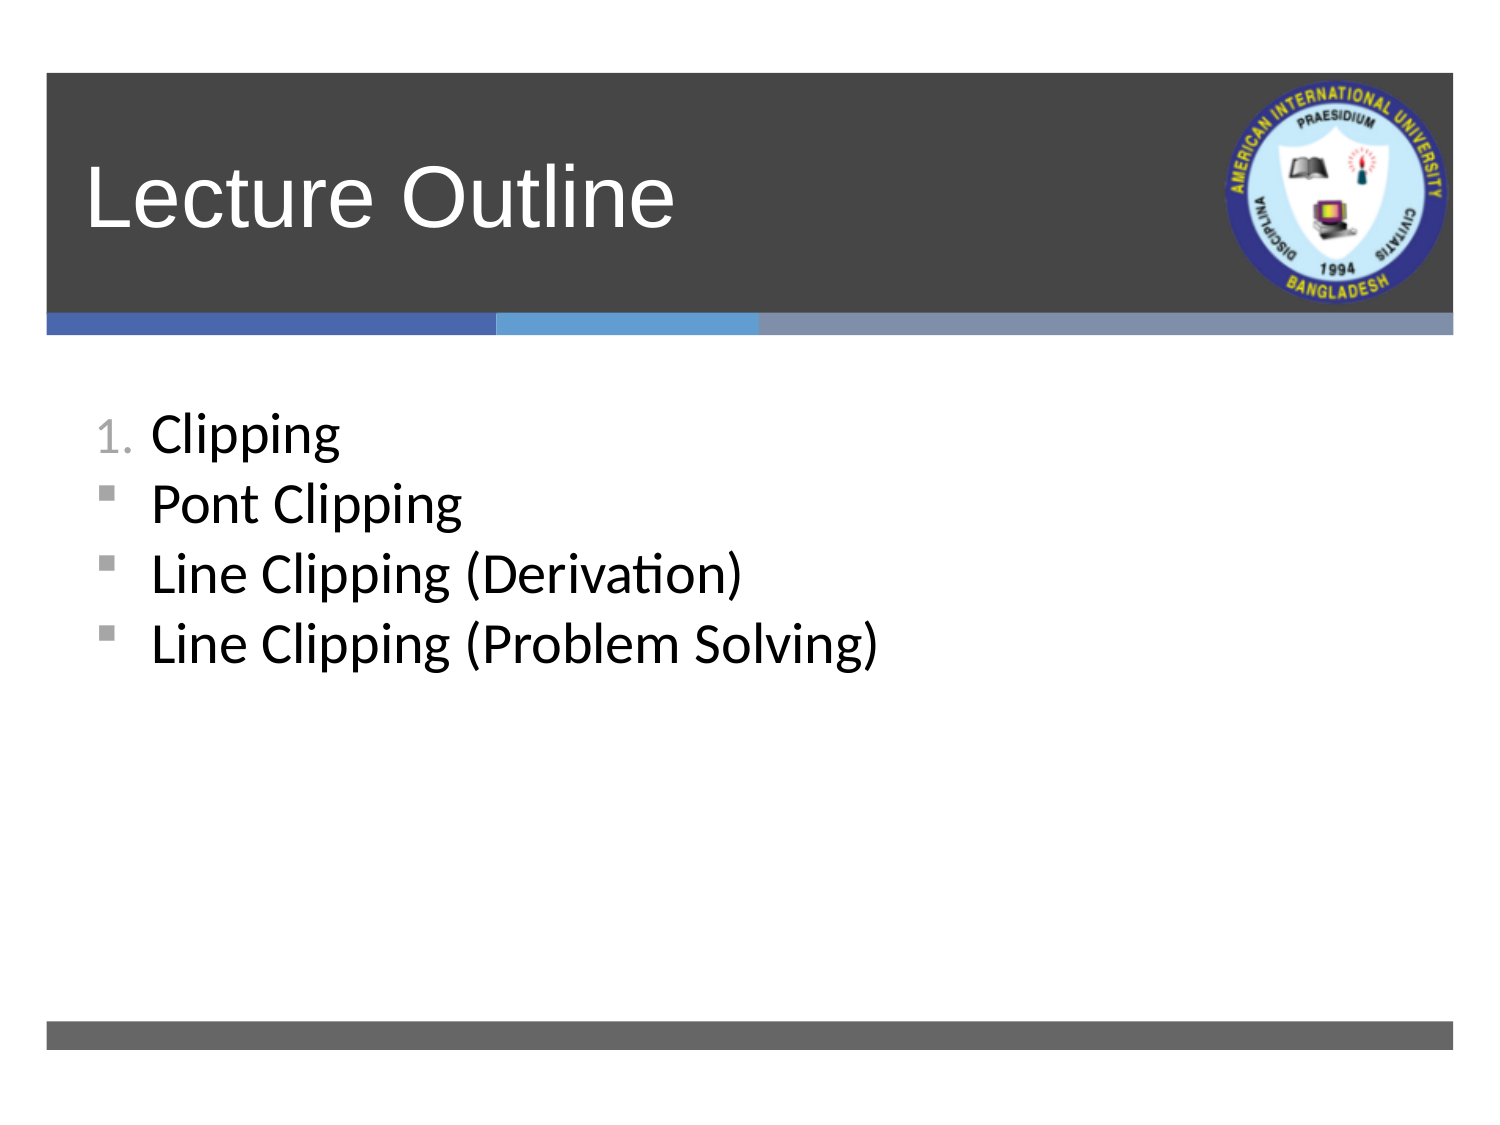

# Lecture Outline
Clipping
Pont Clipping
Line Clipping (Derivation)
Line Clipping (Problem Solving)